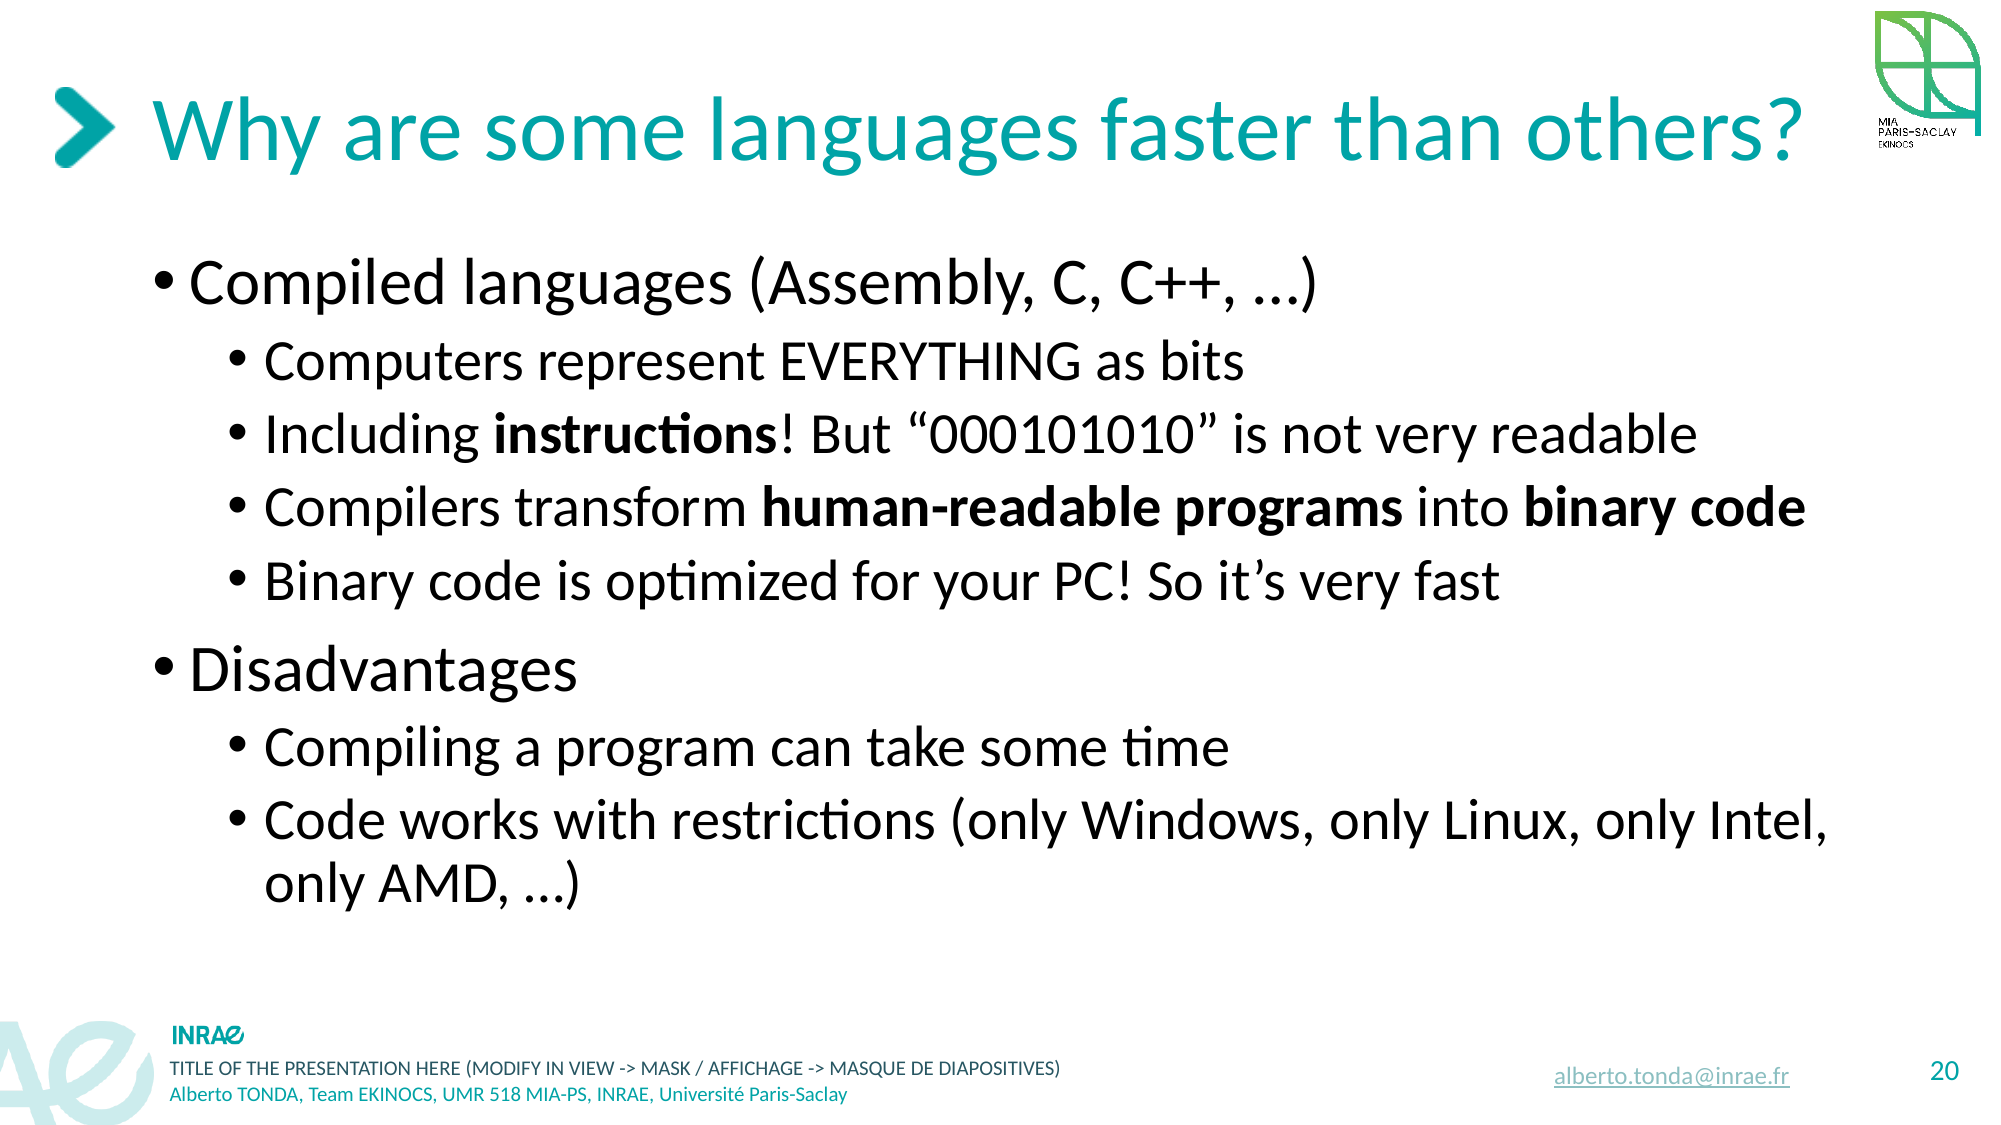

# Why are some languages faster than others?
Compiled languages (Assembly, C, C++, …)
Computers represent EVERYTHING as bits
Including instructions! But “000101010” is not very readable
Compilers transform human-readable programs into binary code
Binary code is optimized for your PC! So it’s very fast
Disadvantages
Compiling a program can take some time
Code works with restrictions (only Windows, only Linux, only Intel, only AMD, …)
20
alberto.tonda@inrae.fr